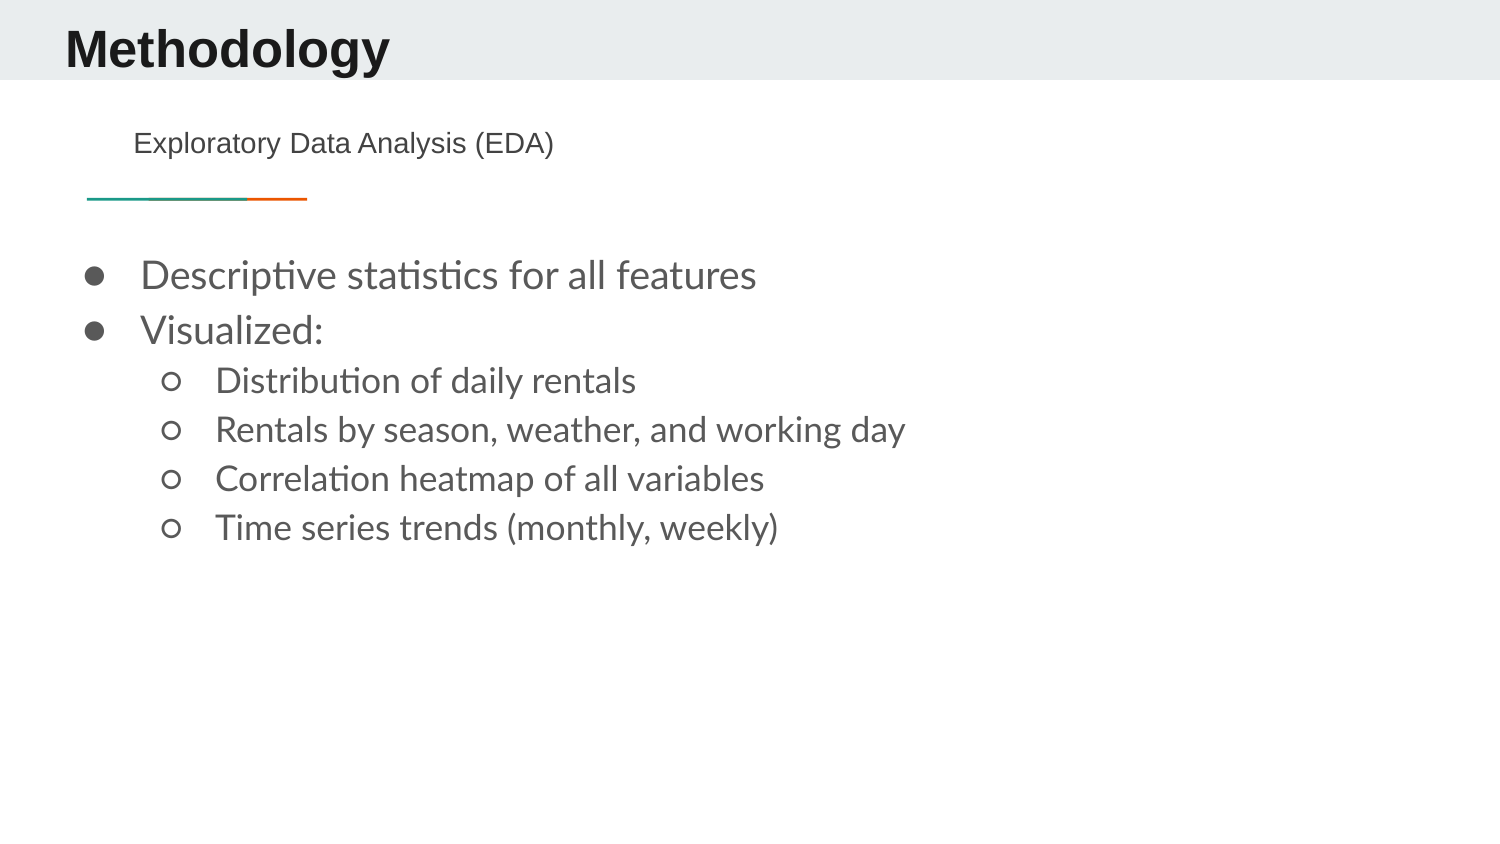

# Methodology
Exploratory Data Analysis (EDA)
Descriptive statistics for all features
Visualized:
Distribution of daily rentals
Rentals by season, weather, and working day
Correlation heatmap of all variables
Time series trends (monthly, weekly)